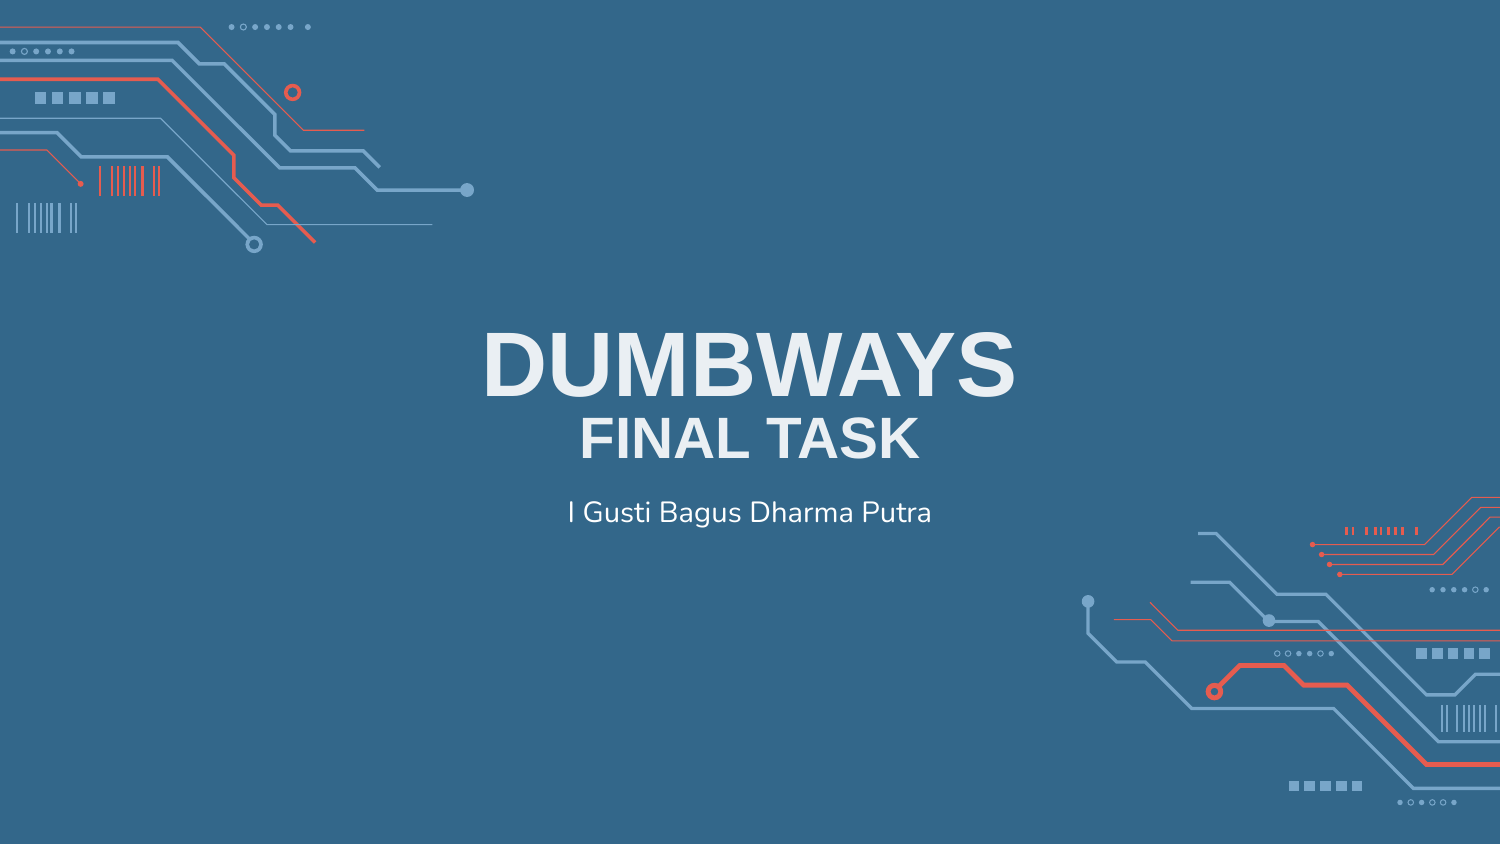

# DUMBWAYS FINAL TASK
I Gusti Bagus Dharma Putra